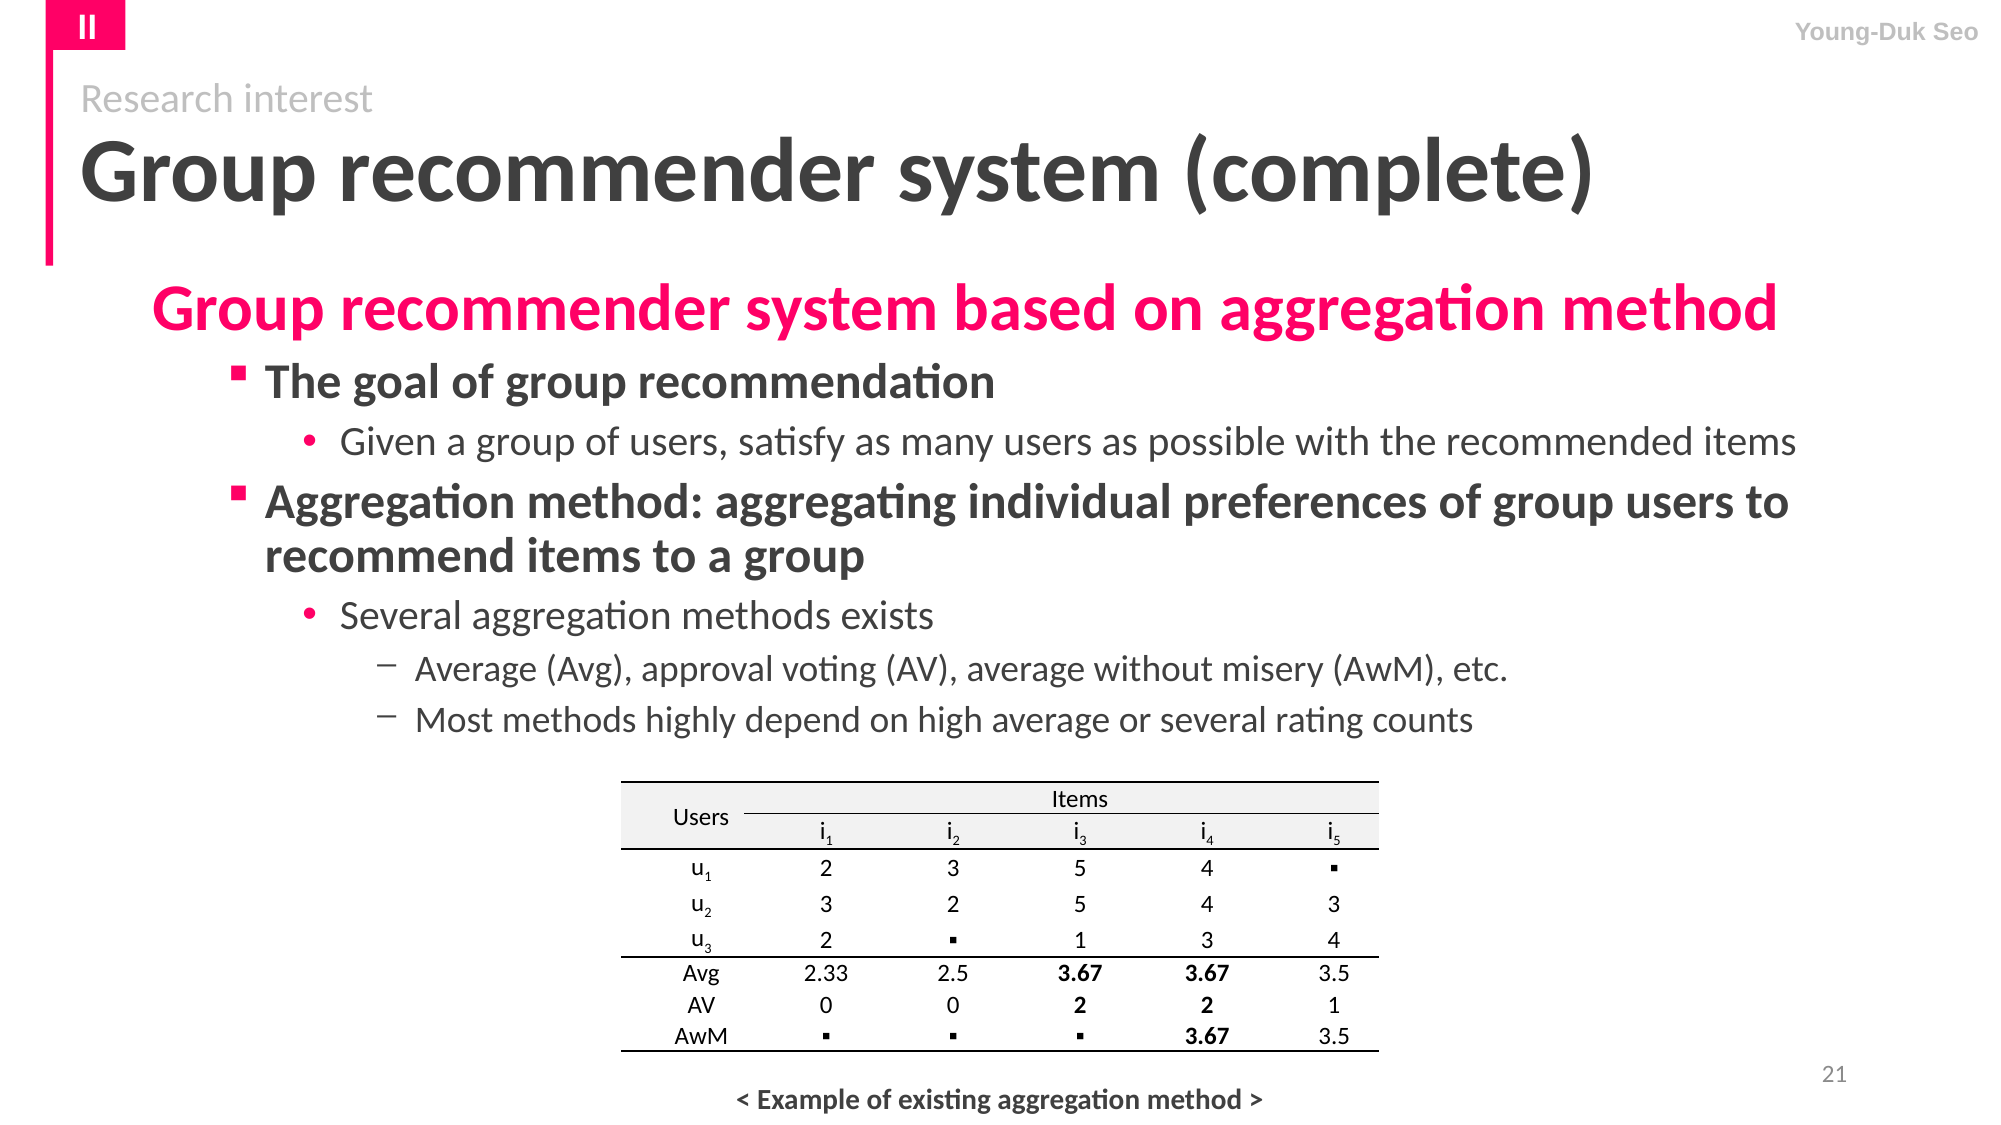

II
Young-Duk Seo
# Research interest Group recommender system (complete)
Group recommender system based on aggregation method
The goal of group recommendation
Given a group of users, satisfy as many users as possible with the recommended items
Aggregation method: aggregating individual preferences of group users to recommend items to a group
Several aggregation methods exists
Average (Avg), approval voting (AV), average without misery (AwM), etc.
Most methods highly depend on high average or several rating counts

| Users | Items |  |  |  |  |
| --- | --- | --- | --- | --- | --- |
|  | i1 | i2 | i3 | i4 | i5 |
| u1 | 2 | 3 | 5 | 4 | ▪ |
| u2 | 3 | 2 | 5 | 4 | 3 |
| u3 | 2 | ▪ | 1 | 3 | 4 |
| Avg | 2.33 | 2.5 | 3.67 | 3.67 | 3.5 |
| AV | 0 | 0 | 2 | 2 | 1 |
| AwM | ▪ | ▪ | ▪ | 3.67 | 3.5 |
21
< Example of existing aggregation method >